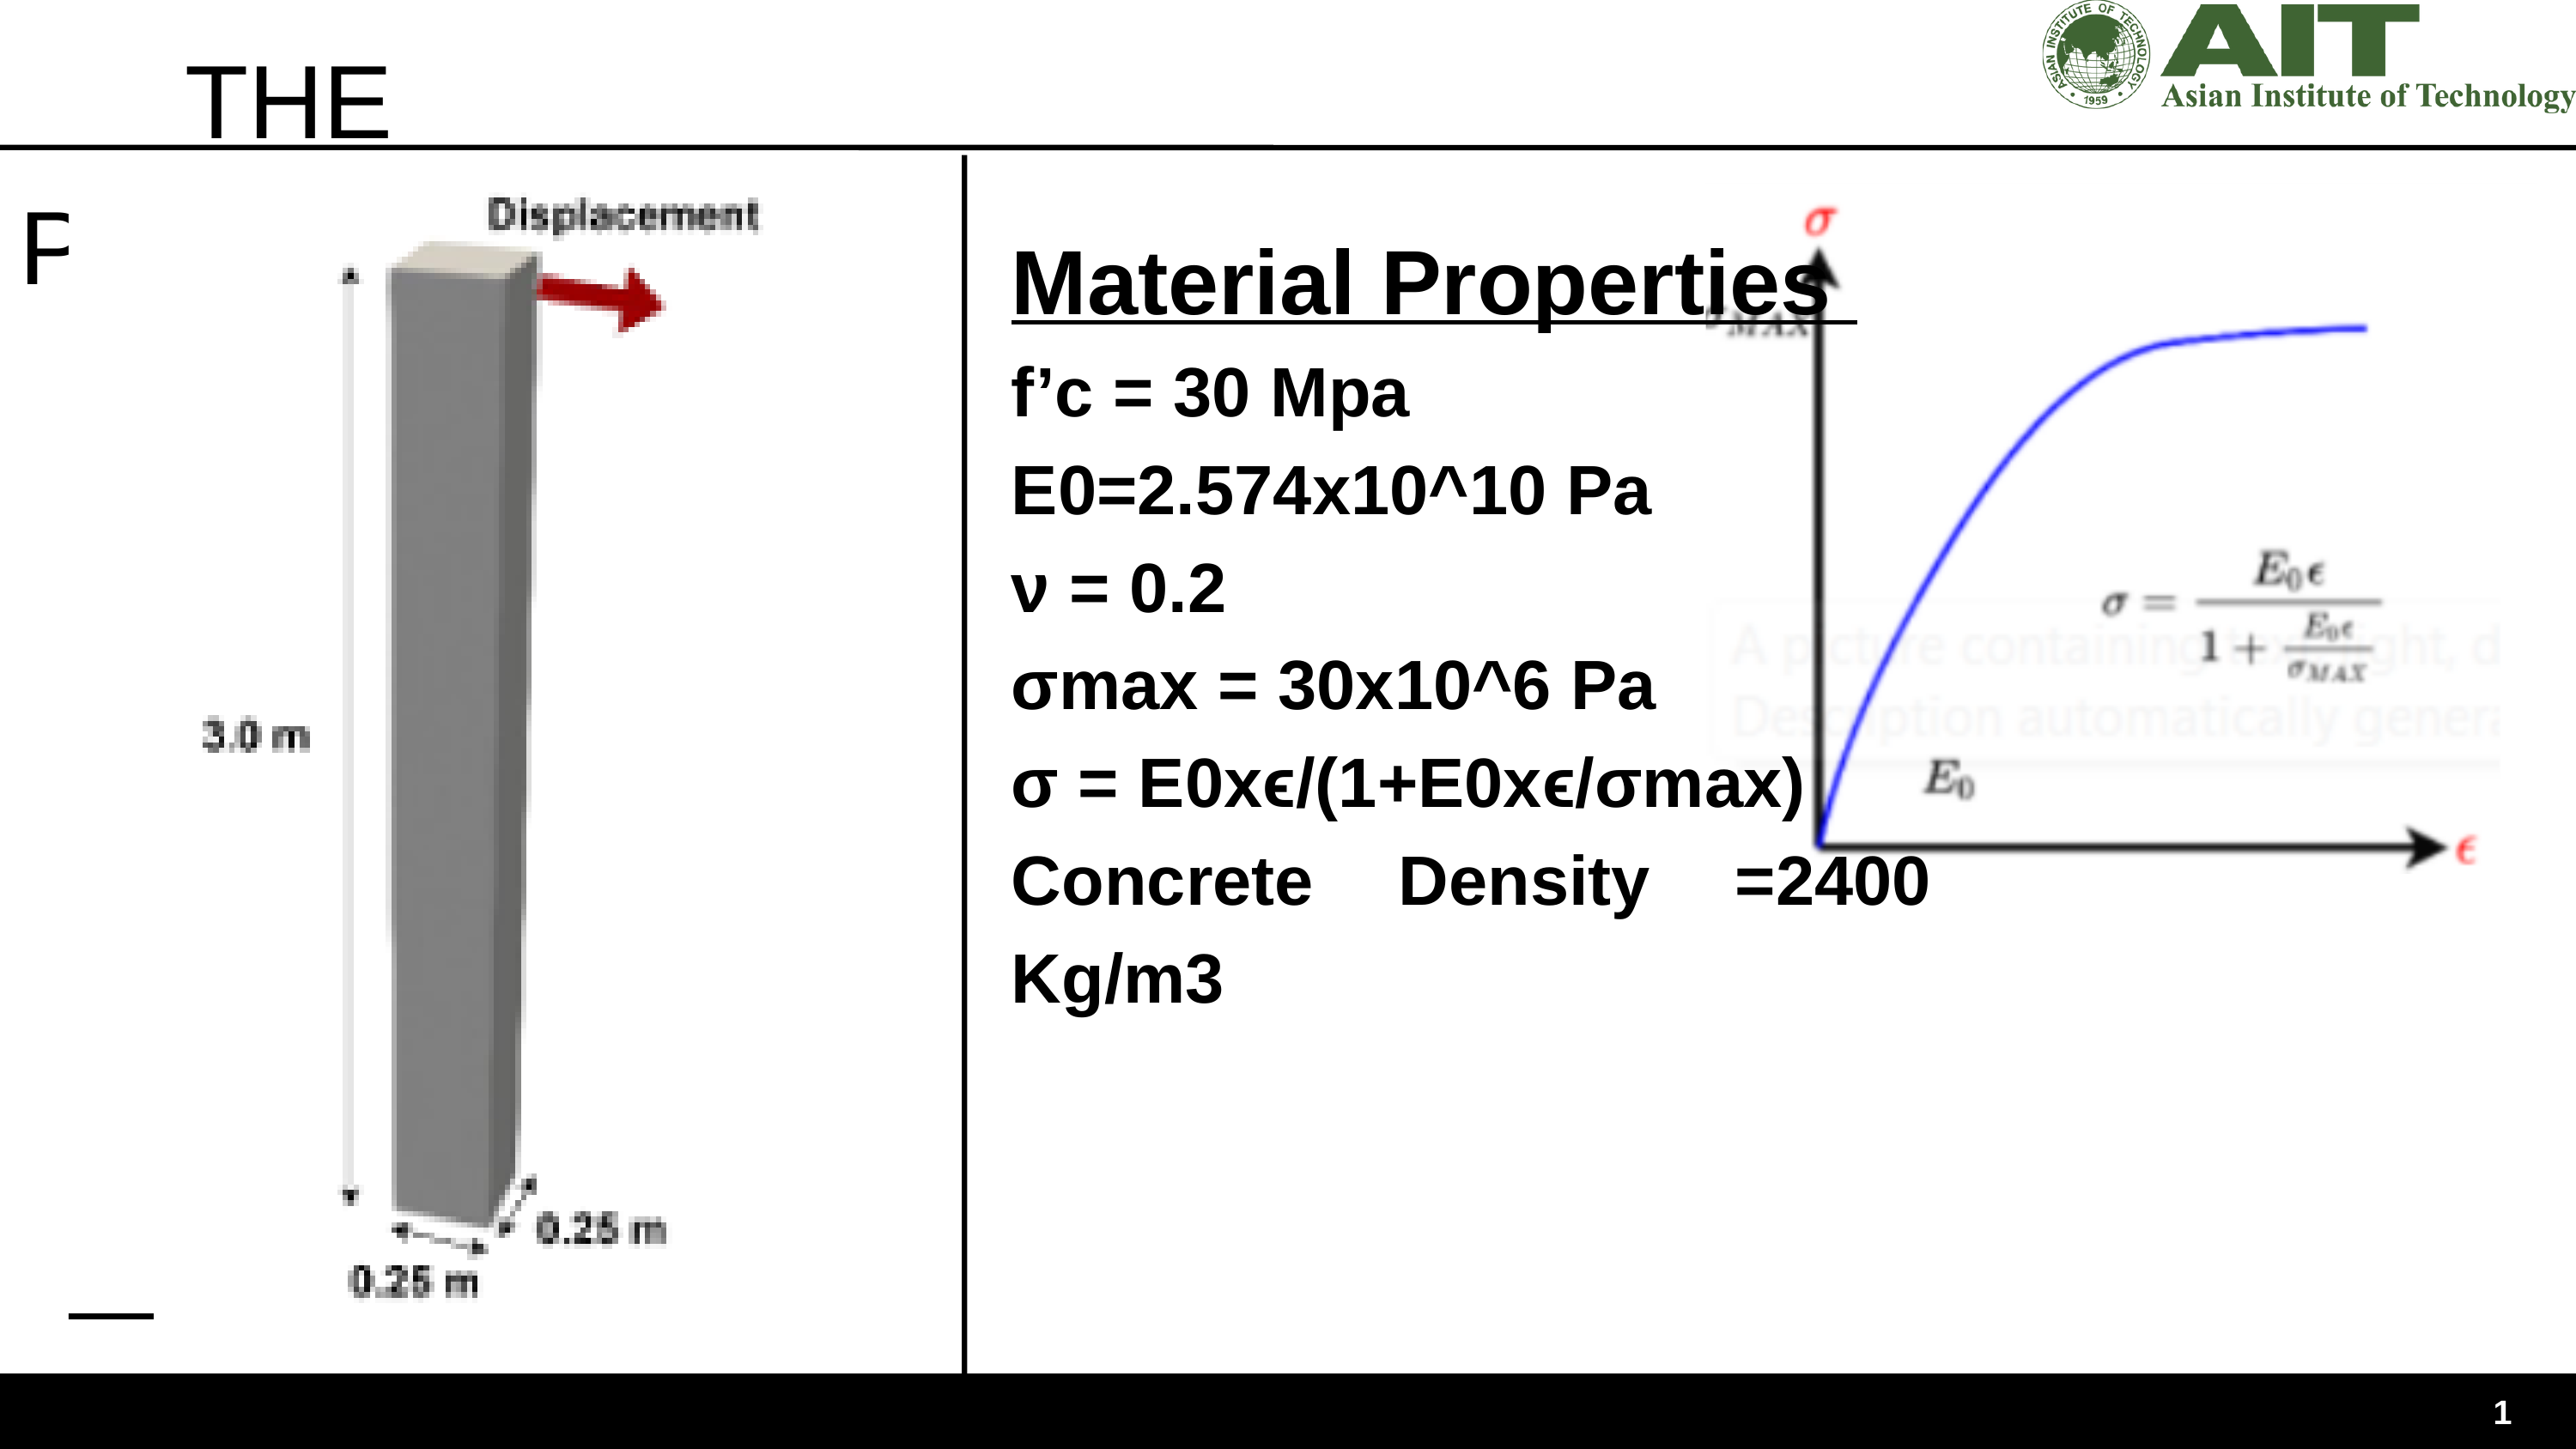

THE PROBLEM

Material Properties
f’c = 30 Mpa
E0=2.574x10^10 Pa
ν = 0.2
σmax = 30x10^6 Pa
σ = E0xϵ/(1+E0xϵ/σmax)
Concrete Density =2400 Kg/m3

1